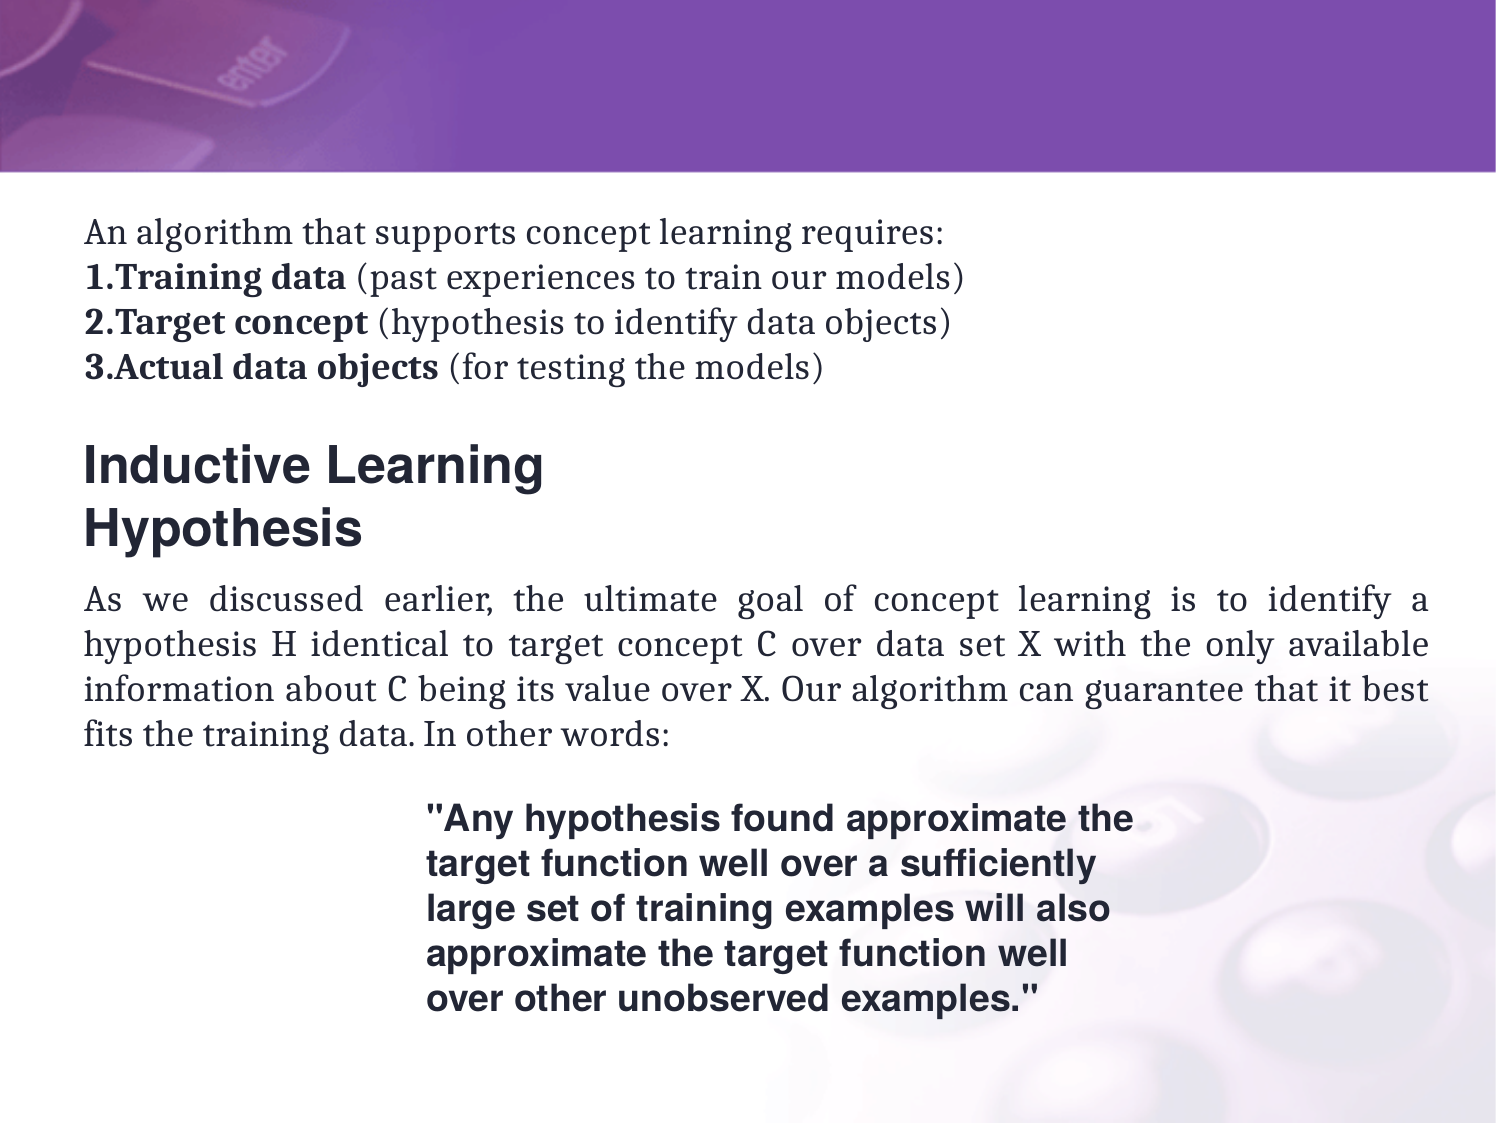

An algorithm that supports concept learning requires:
Training data (past experiences to train our models)
Target concept (hypothesis to identify data objects)
Actual data objects (for testing the models)
Inductive Learning Hypothesis
As we discussed earlier, the ultimate goal of concept learning is to identify a hypothesis H identical to target concept C over data set X with the only available information about C being its value over X. Our algorithm can guarantee that it best fits the training data. In other words:
"Any hypothesis found approximate the target function well over a sufficiently large set of training examples will also approximate the target function well over other unobserved examples."